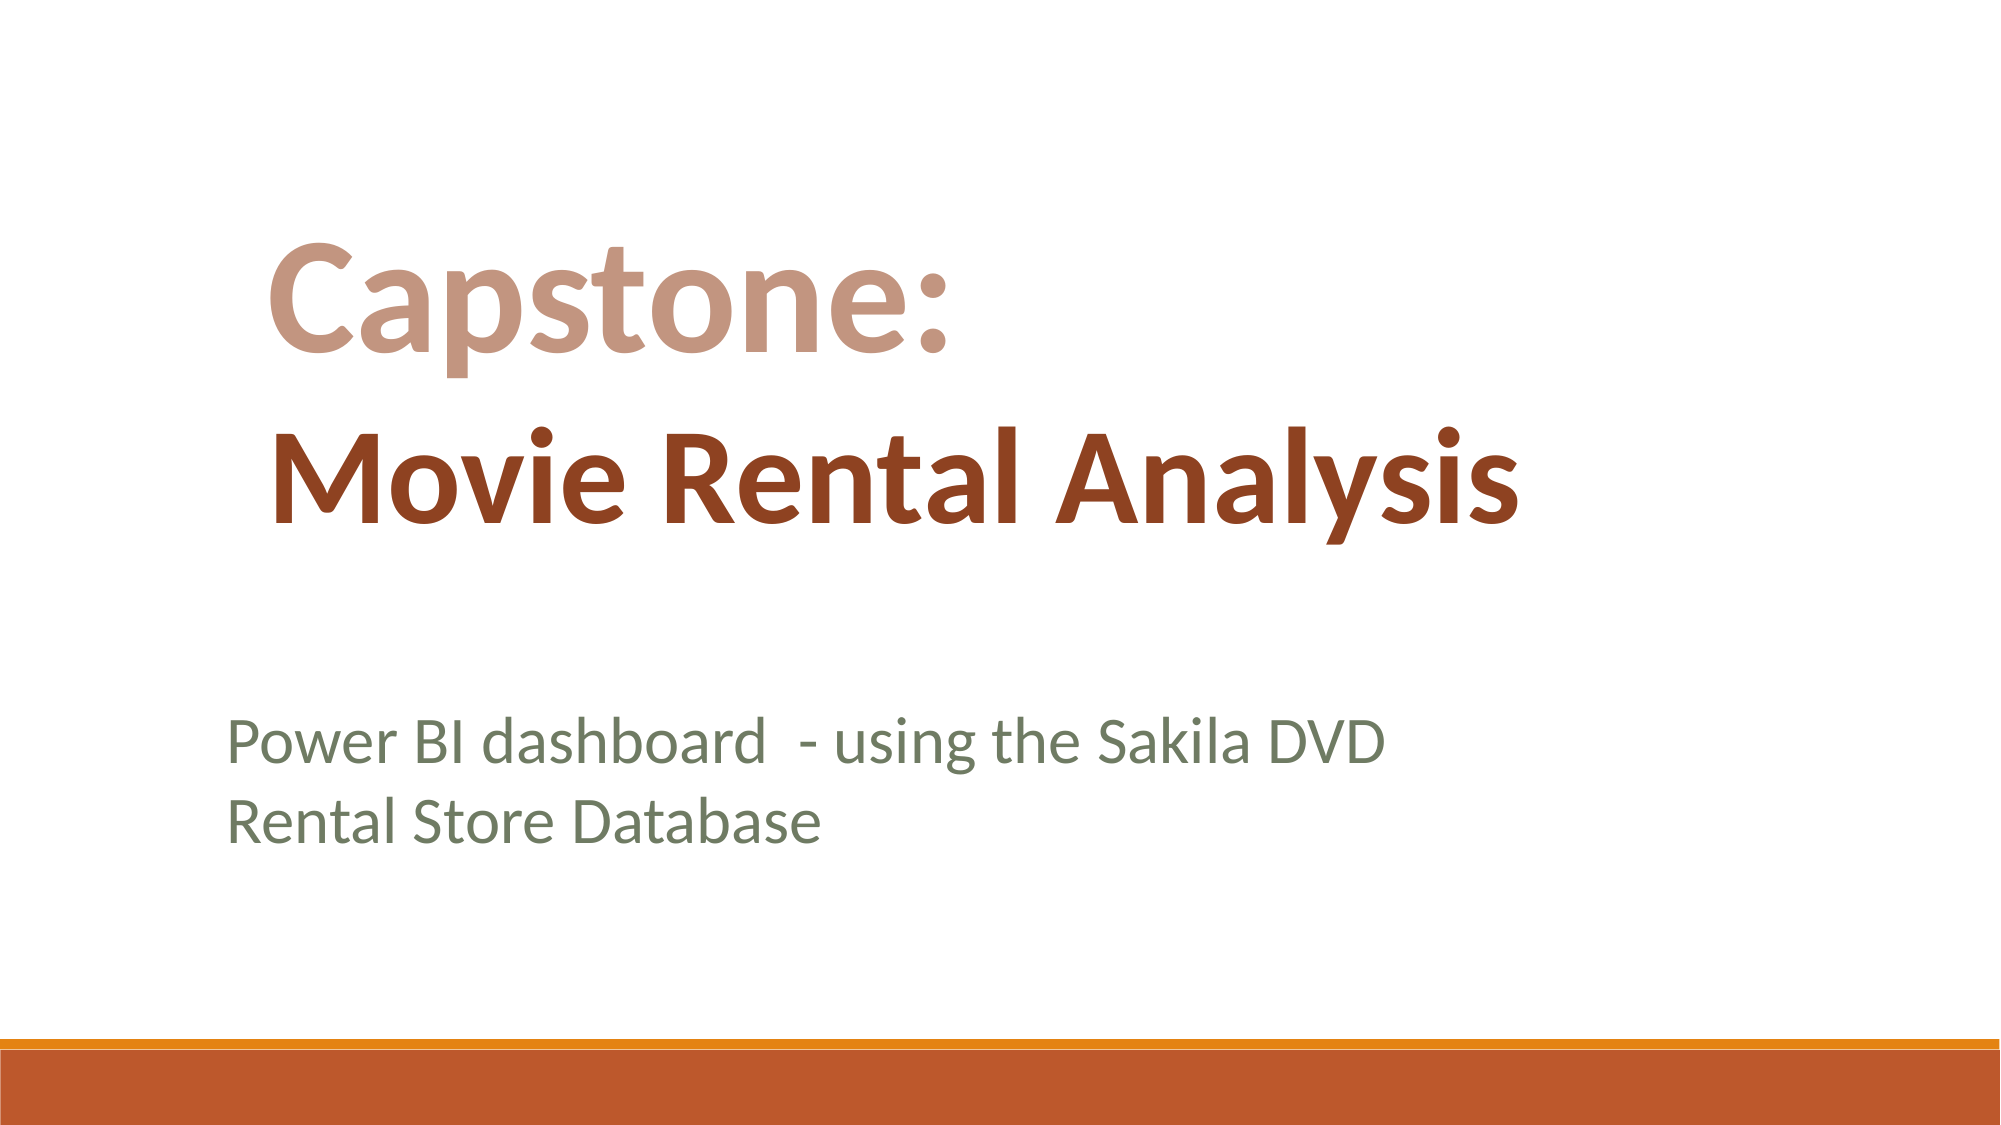

Capstone:
Movie Rental Analysis
Power BI dashboard  - using the Sakila DVD Rental Store Database